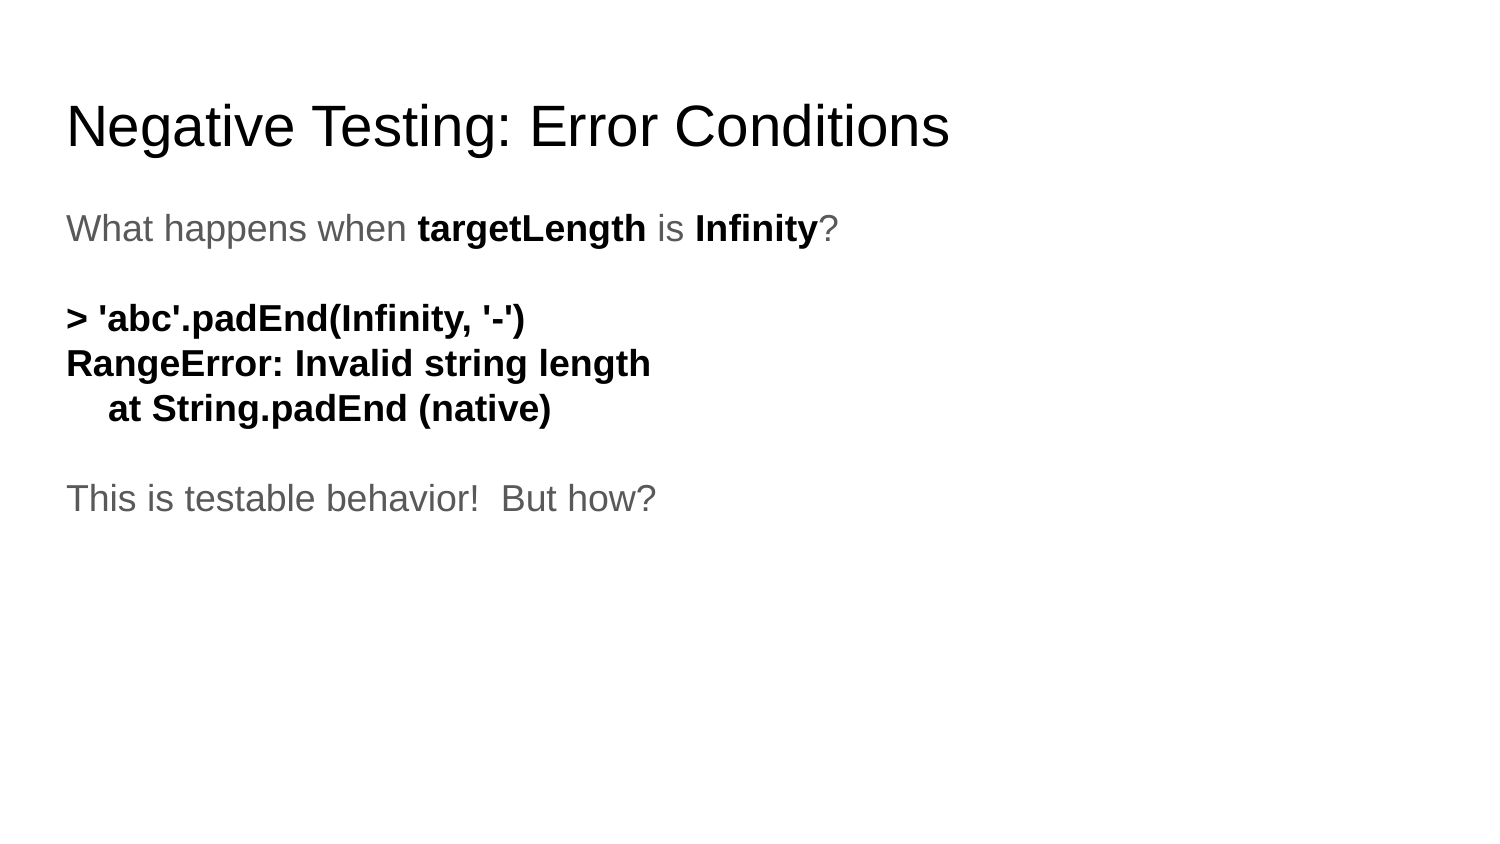

# Negative Testing: Error Conditions
What happens when targetLength is Infinity?

> 'abc'.padEnd(Infinity, '-')
RangeError: Invalid string length
    at String.padEnd (native)

This is testable behavior!  But how?